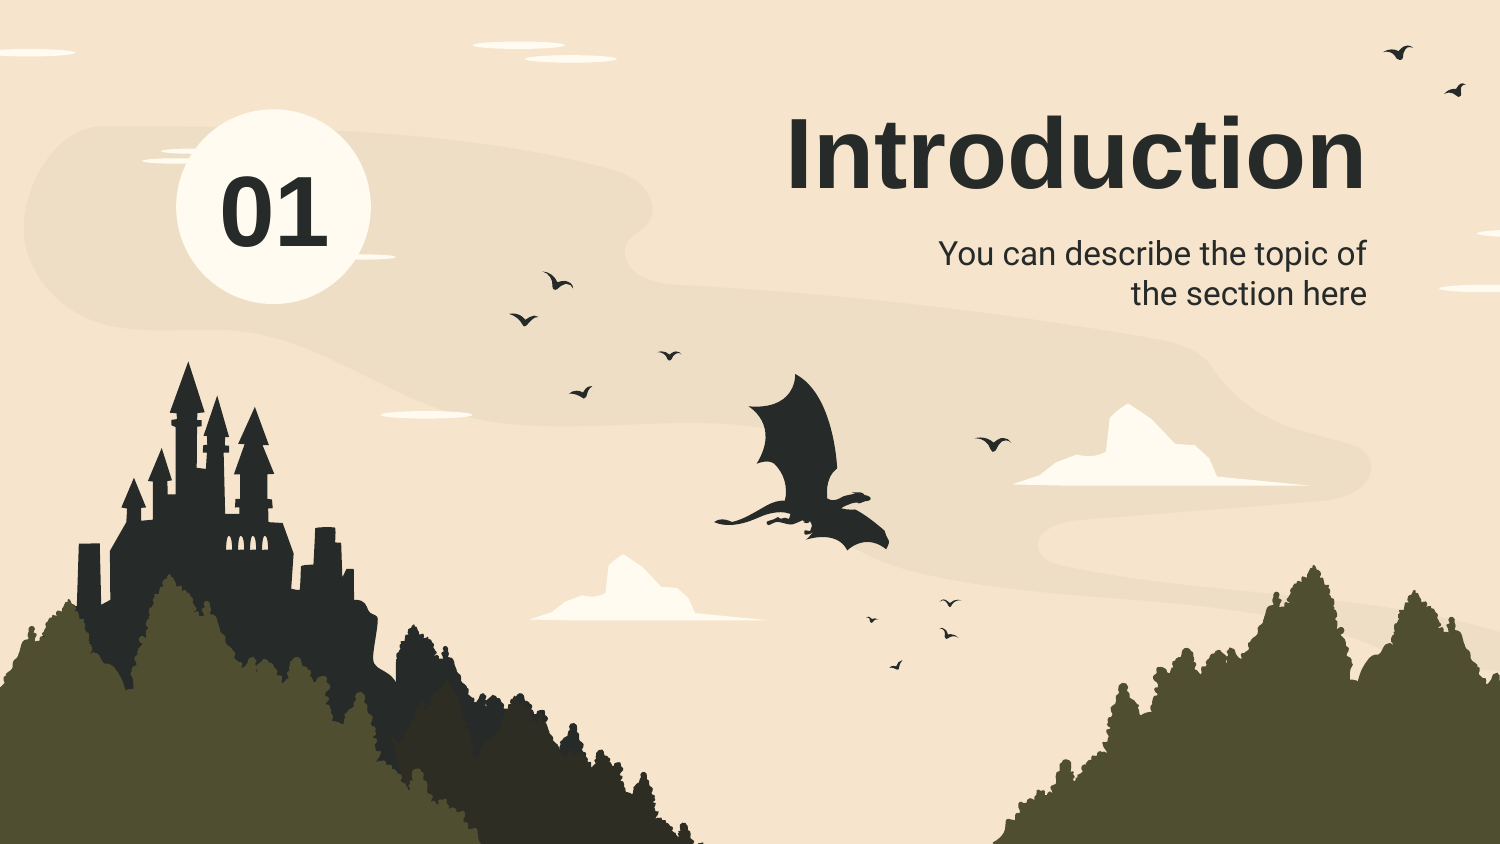

# Introduction

01
You can describe the topic of the section here